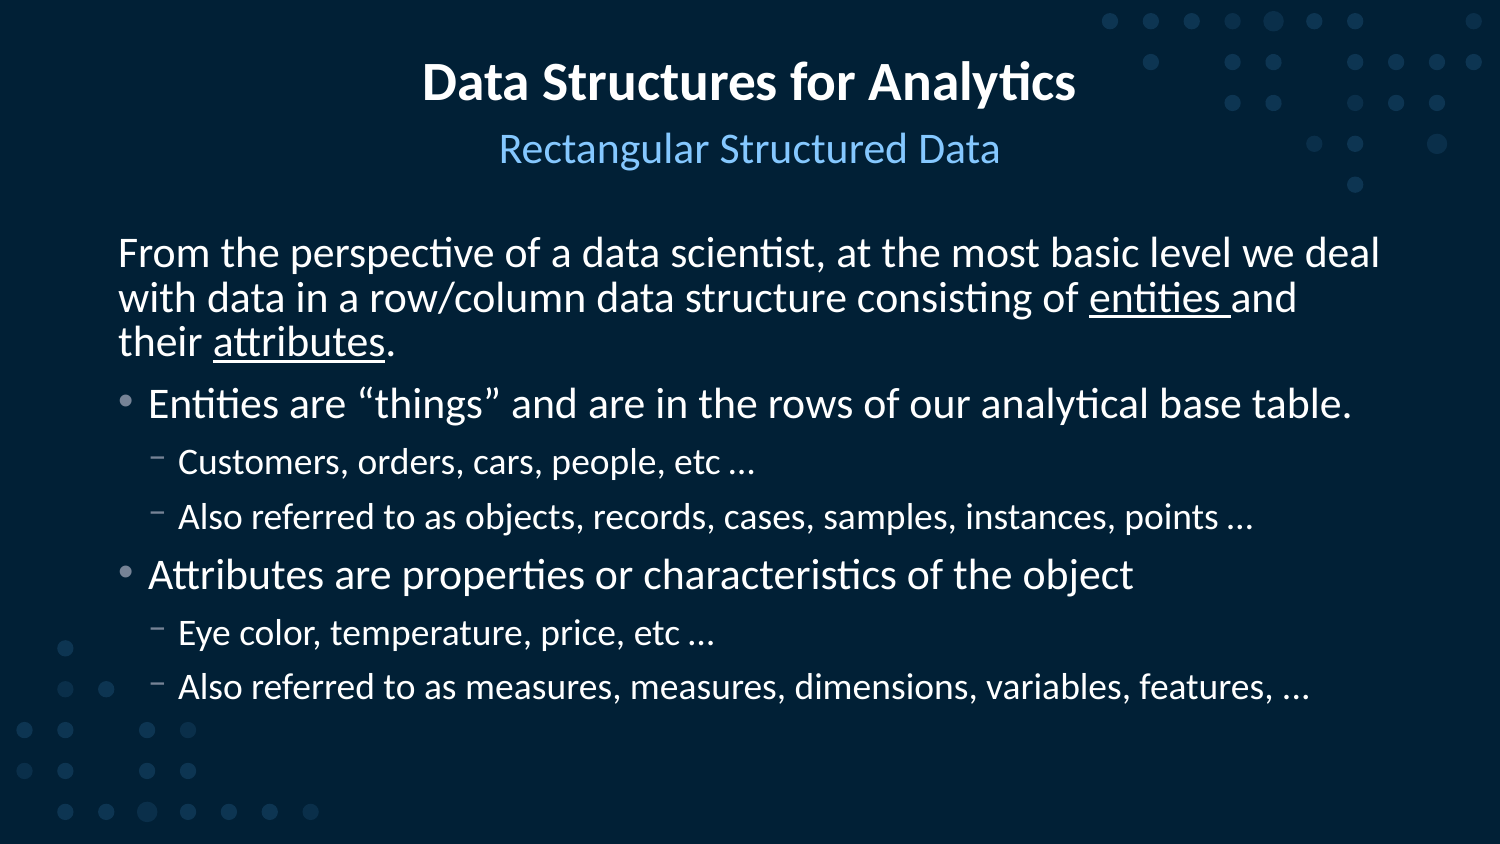

5
# Data Structures for Analytics
Rectangular Structured Data
From the perspective of a data scientist, at the most basic level we deal with data in a row/column data structure consisting of entities and their attributes.
Entities are “things” and are in the rows of our analytical base table.
Customers, orders, cars, people, etc …
Also referred to as objects, records, cases, samples, instances, points …
Attributes are properties or characteristics of the object
Eye color, temperature, price, etc …
Also referred to as measures, measures, dimensions, variables, features, ...